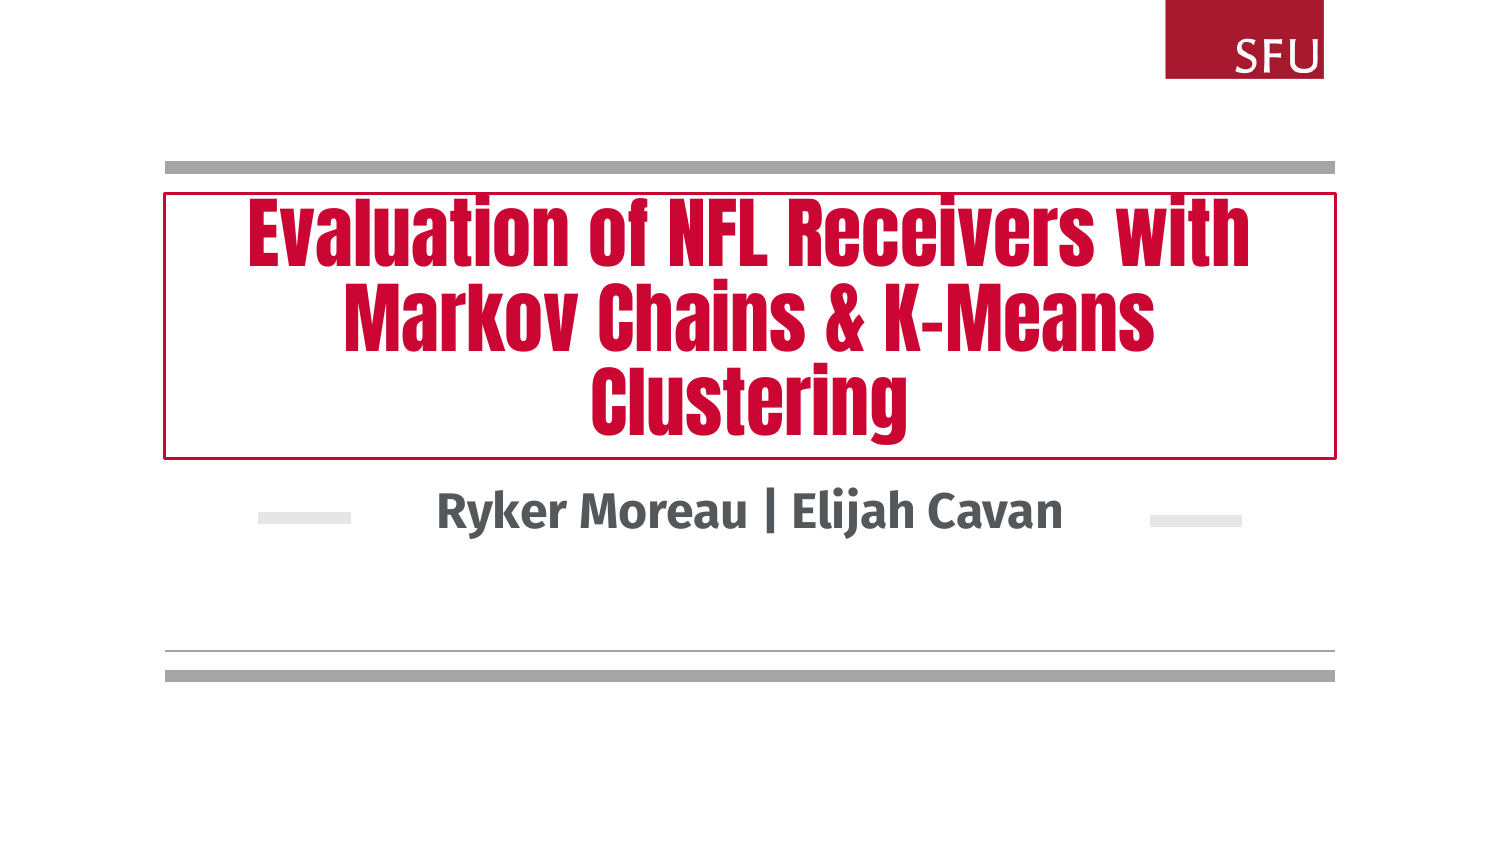

# Evaluation of NFL Receivers with Markov Chains & K-Means Clustering
Ryker Moreau | Elijah Cavan